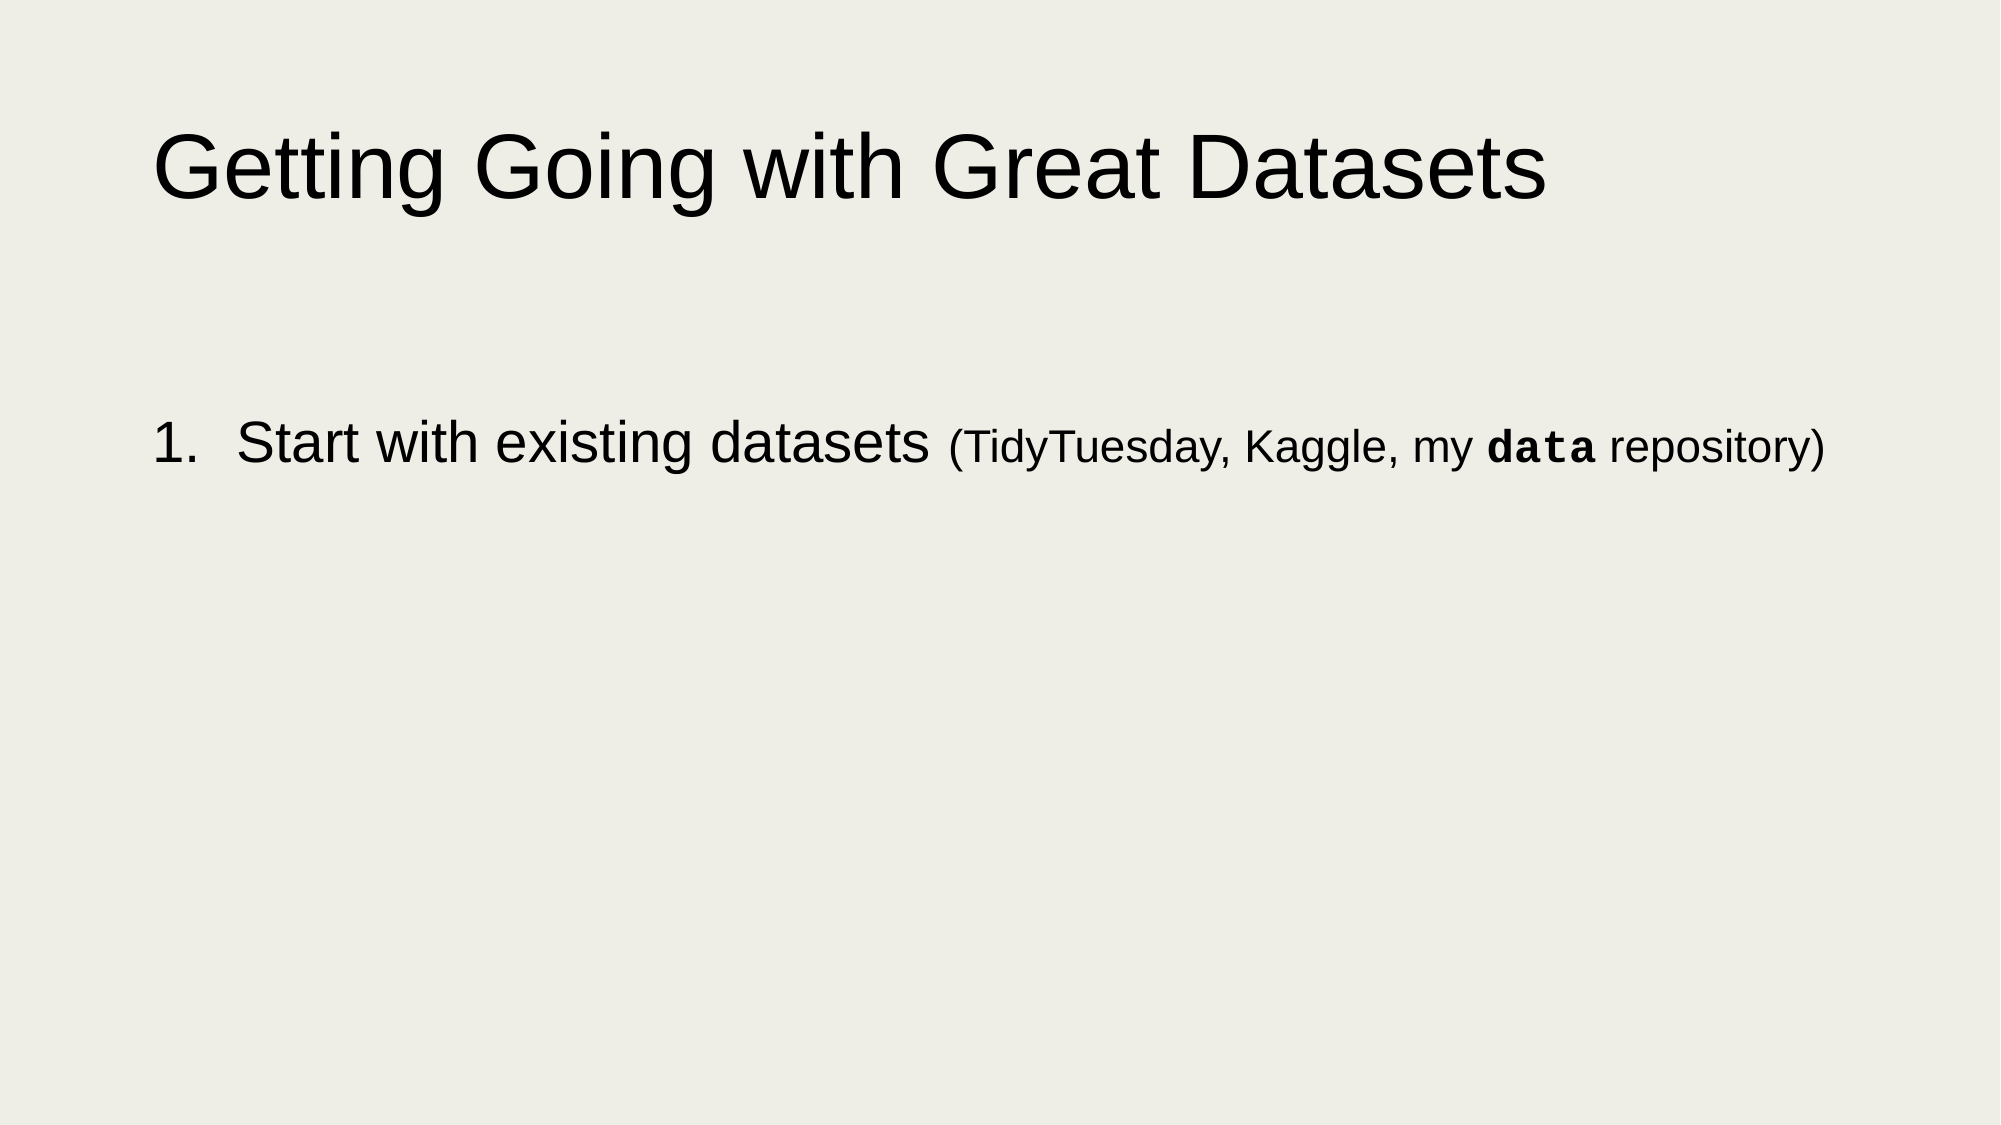

# Getting Going with Great Datasets
Start with existing datasets (TidyTuesday, Kaggle, my data repository)
Don’t force it – know your interests and be watchful
Know that curating your own datasets will probably involve web scraping
Share! Encouragement from others is a great motivator